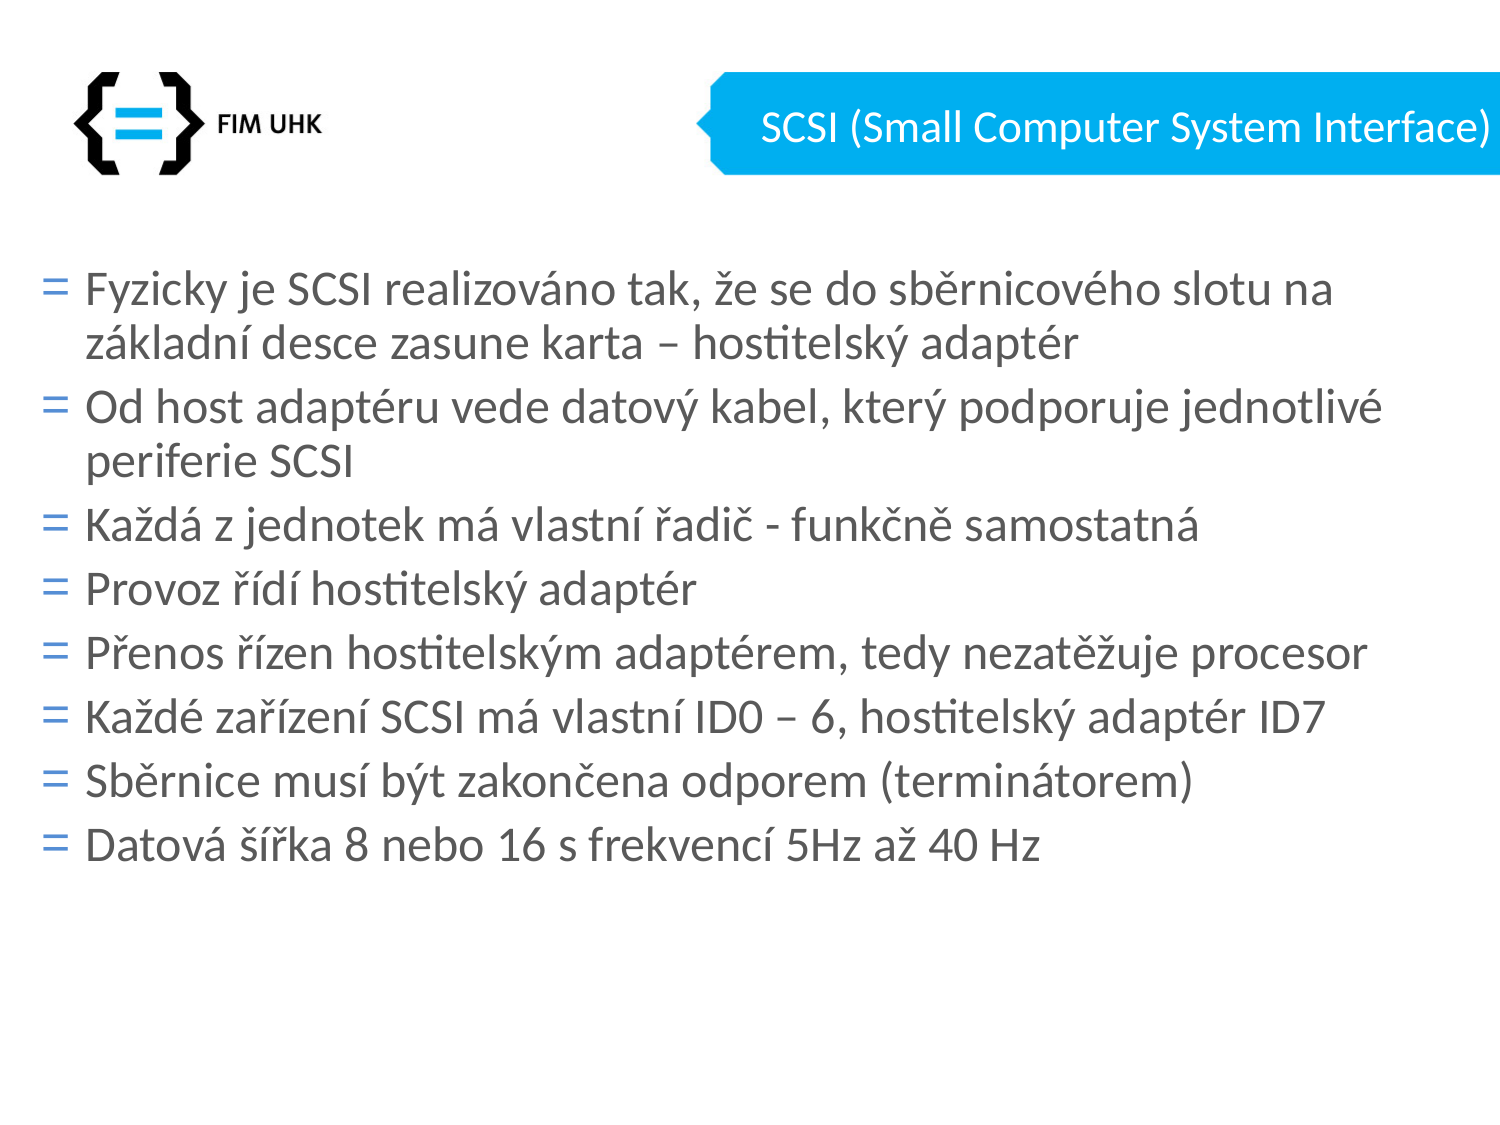

SCSI (Small Computer System Interface)
Fyzicky je SCSI realizováno tak, že se do sběrnicového slotu na základní desce zasune karta – hostitelský adaptér
Od host adaptéru vede datový kabel, který podporuje jednotlivé periferie SCSI
Každá z jednotek má vlastní řadič - funkčně samostatná
Provoz řídí hostitelský adaptér
Přenos řízen hostitelským adaptérem, tedy nezatěžuje procesor
Každé zařízení SCSI má vlastní ID0 – 6, hostitelský adaptér ID7
Sběrnice musí být zakončena odporem (terminátorem)
Datová šířka 8 nebo 16 s frekvencí 5Hz až 40 Hz